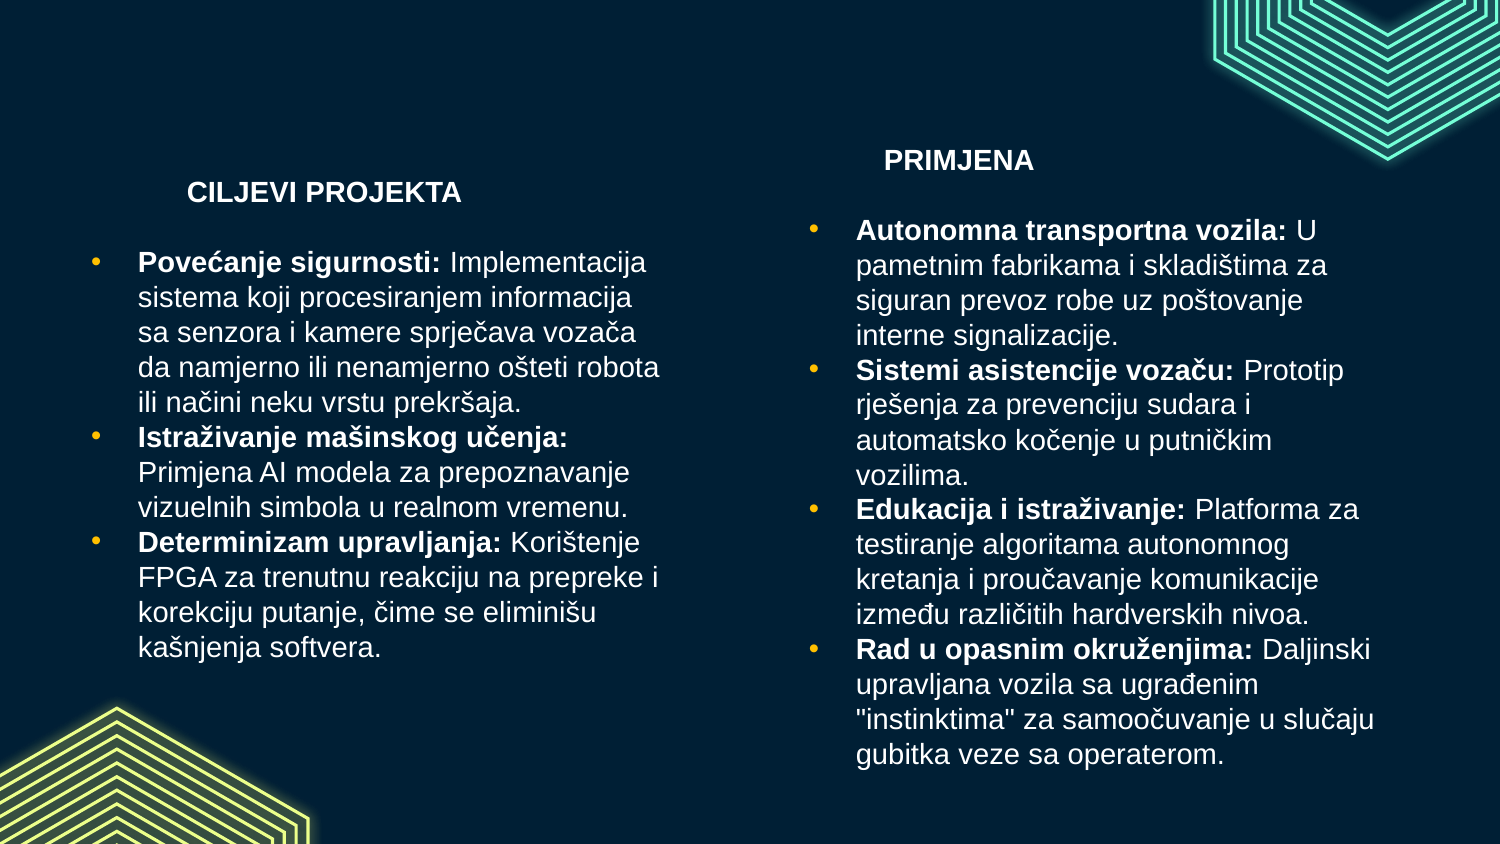

CILJEVI PROJEKTA

Povećanje sigurnosti: Implementacija sistema koji procesiranjem informacija sa senzora i kamere sprječava vozača da namjerno ili nenamjerno ošteti robota ili načini neku vrstu prekršaja.
Istraživanje mašinskog učenja: Primjena AI modela za prepoznavanje vizuelnih simbola u realnom vremenu.
Determinizam upravljanja: Korištenje FPGA za trenutnu reakciju na prepreke i korekciju putanje, čime se eliminišu kašnjenja softvera.

PRIMJENA

Autonomna transportna vozila: U pametnim fabrikama i skladištima za siguran prevoz robe uz poštovanje interne signalizacije.
Sistemi asistencije vozaču: Prototip rješenja za prevenciju sudara i automatsko kočenje u putničkim vozilima.
Edukacija i istraživanje: Platforma za testiranje algoritama autonomnog kretanja i proučavanje komunikacije između različitih hardverskih nivoa.
Rad u opasnim okruženjima: Daljinski upravljana vozila sa ugrađenim "instinktima" za samoočuvanje u slučaju gubitka veze sa operaterom.